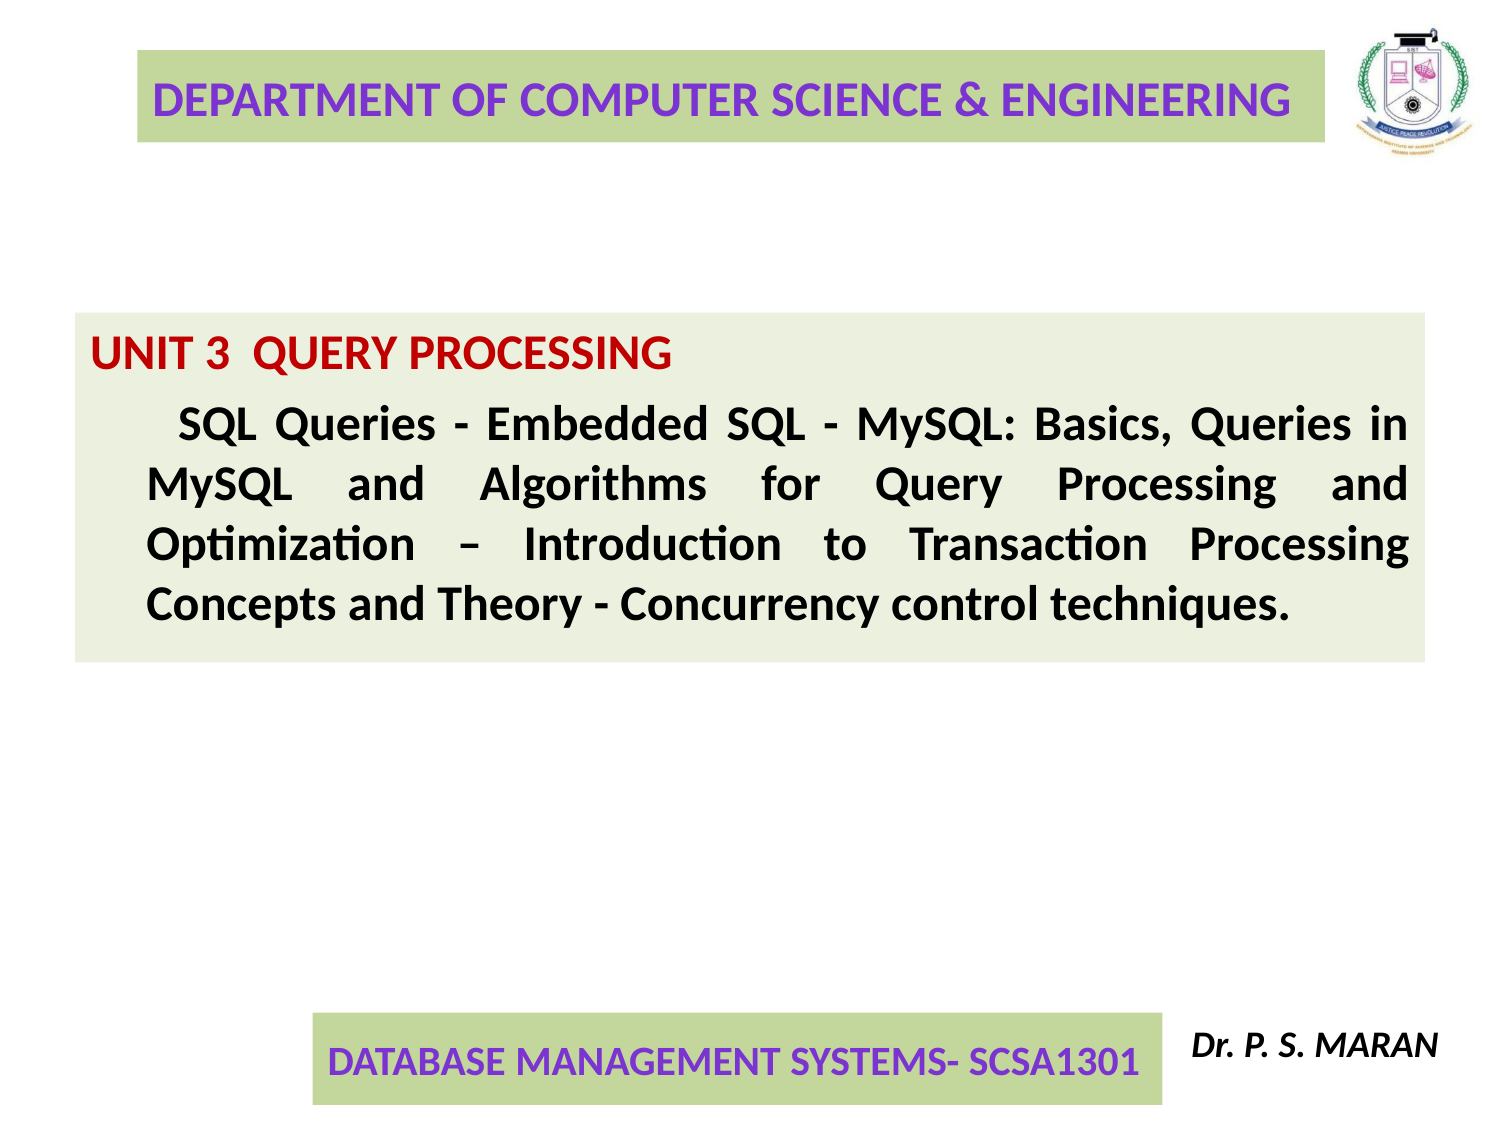

UNIT 3  QUERY PROCESSING
     SQL Queries - Embedded SQL - MySQL: Basics, Queries in MySQL and Algorithms for Query Processing and Optimization – Introduction to Transaction Processing Concepts and Theory - Concurrency control techniques.